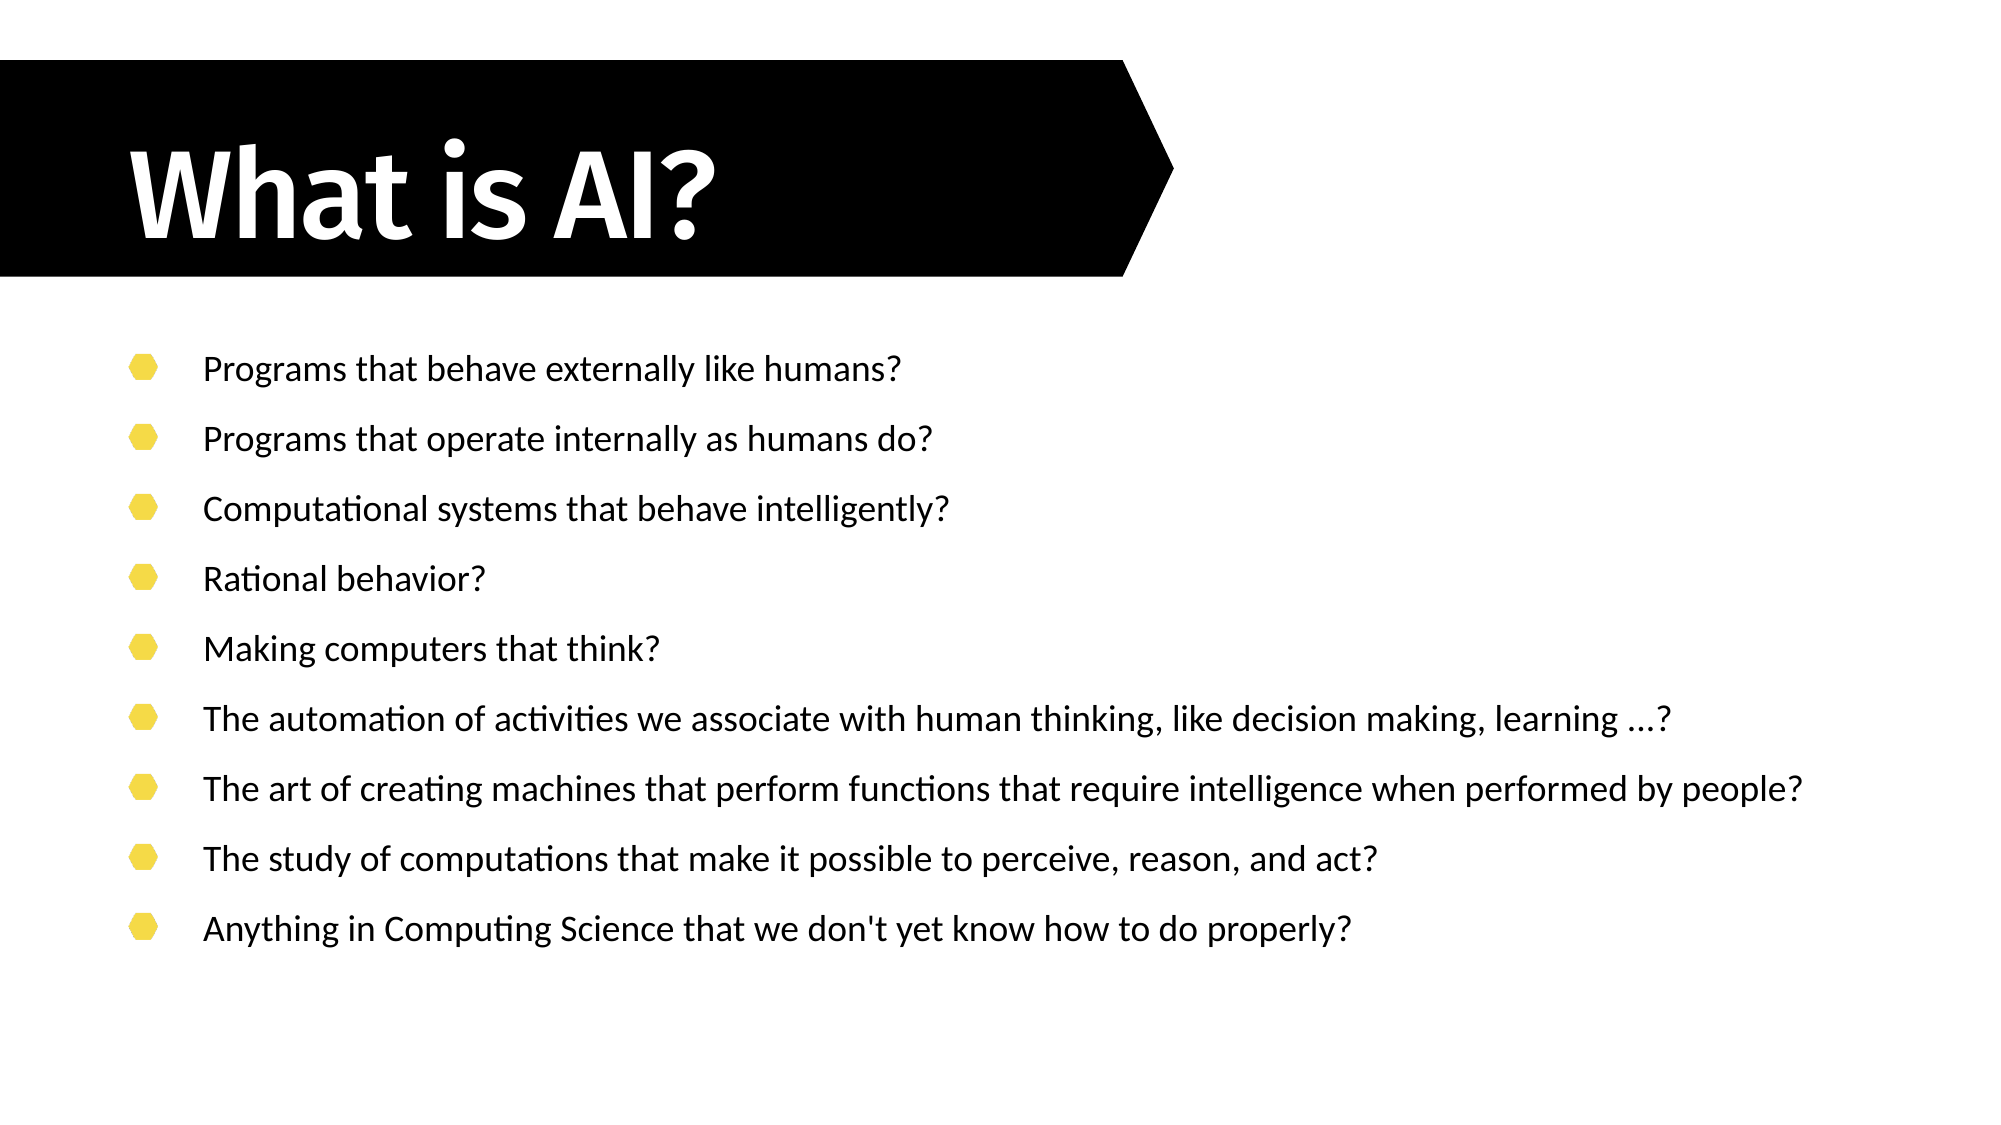

What is AI?

Programs that behave externally like humans?
Programs that operate internally as humans do?
Computational systems that behave intelligently?
Rational behavior?
Making computers that think?
The automation of activities we associate with human thinking, like decision making, learning ...?
The art of creating machines that perform functions that require intelligence when performed by people?
The study of computations that make it possible to perceive, reason, and act?
Anything in Computing Science that we don't yet know how to do properly?